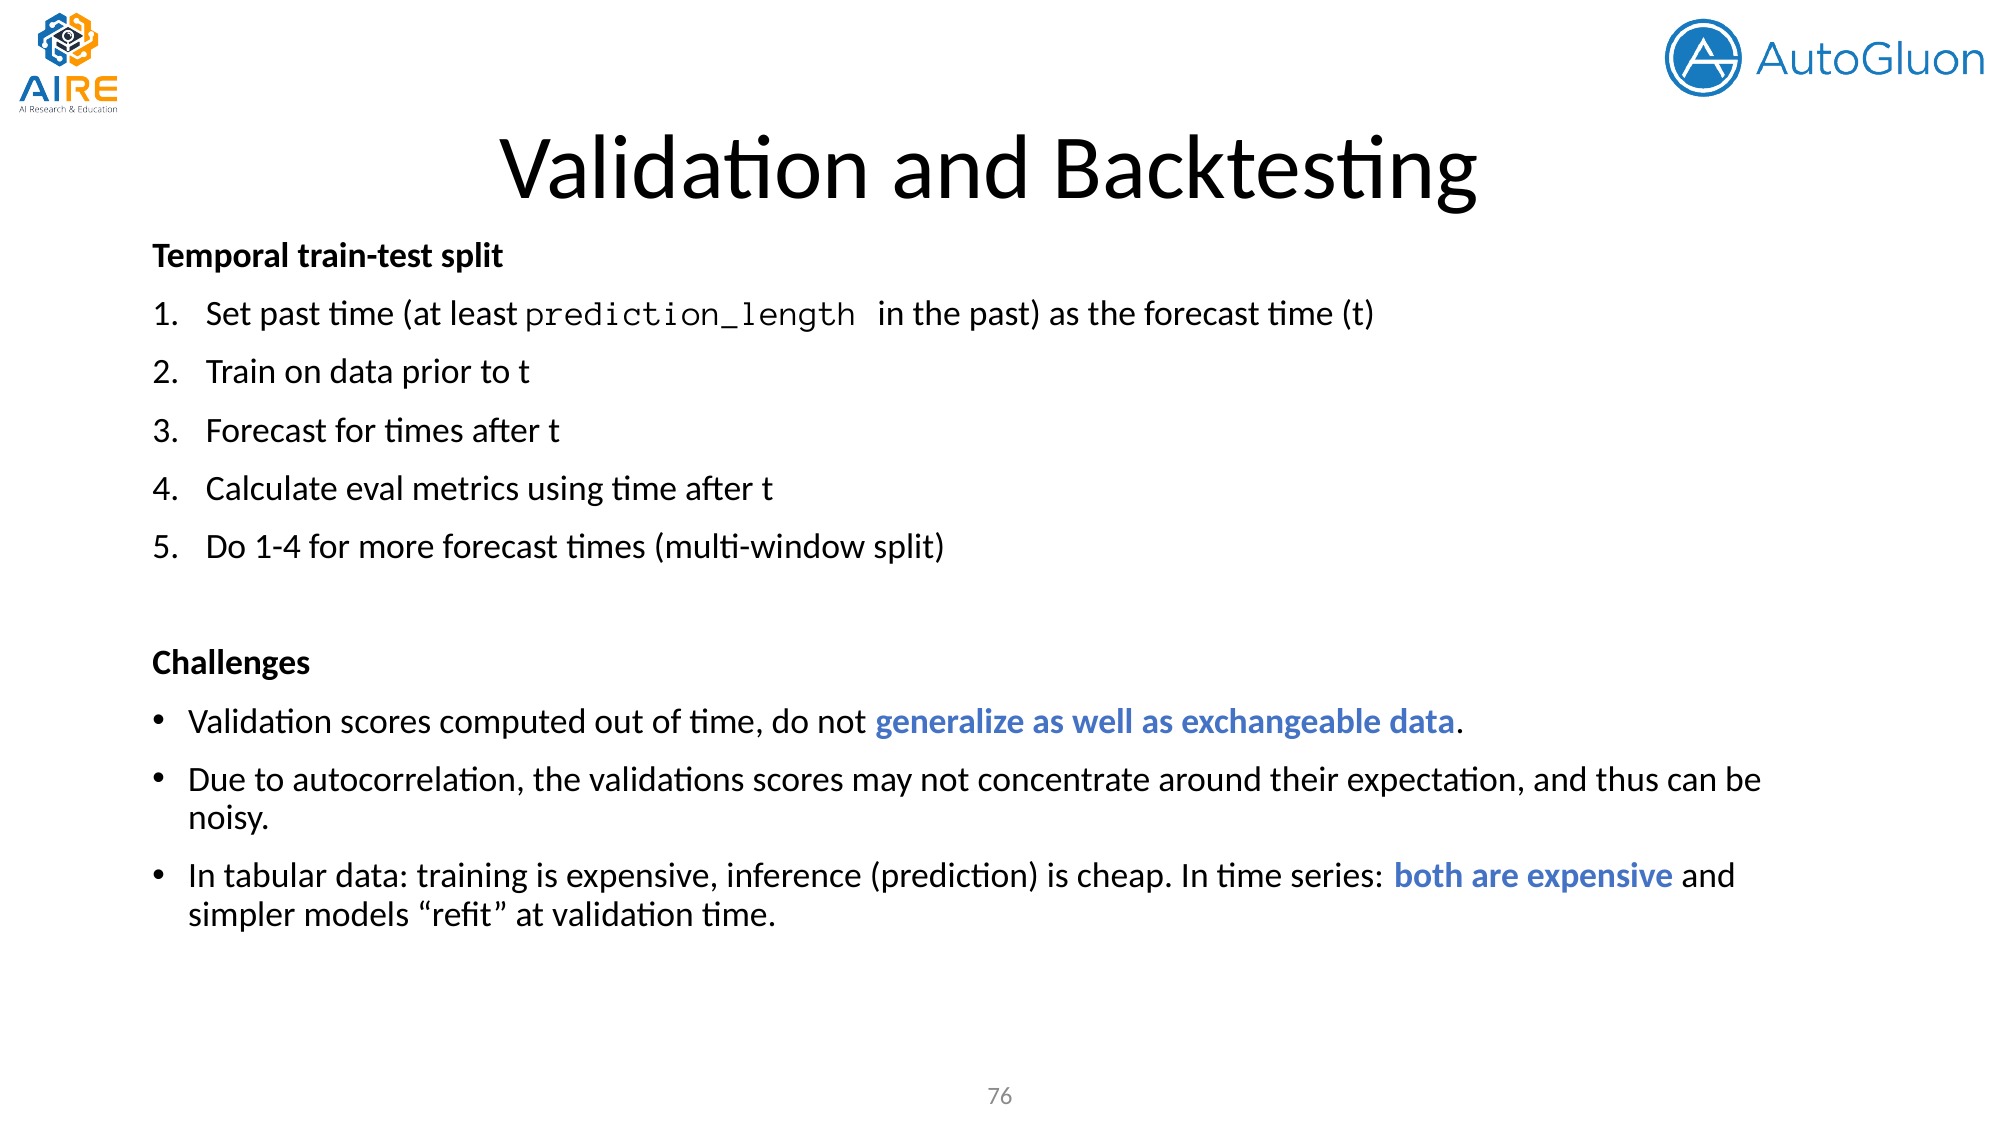

# Validation and Backtesting
Temporal train-test split
Set past time (at least prediction_length in the past) as the forecast time (t)
Train on data prior to t
Forecast for times after t
Calculate eval metrics using time after t
Do 1-4 for more forecast times (multi-window split)

Challenges
Validation scores computed out of time, do not generalize as well as exchangeable data.
Due to autocorrelation, the validations scores may not concentrate around their expectation, and thus can be noisy.
In tabular data: training is expensive, inference (prediction) is cheap. In time series: both are expensive and simpler models “refit” at validation time.

76